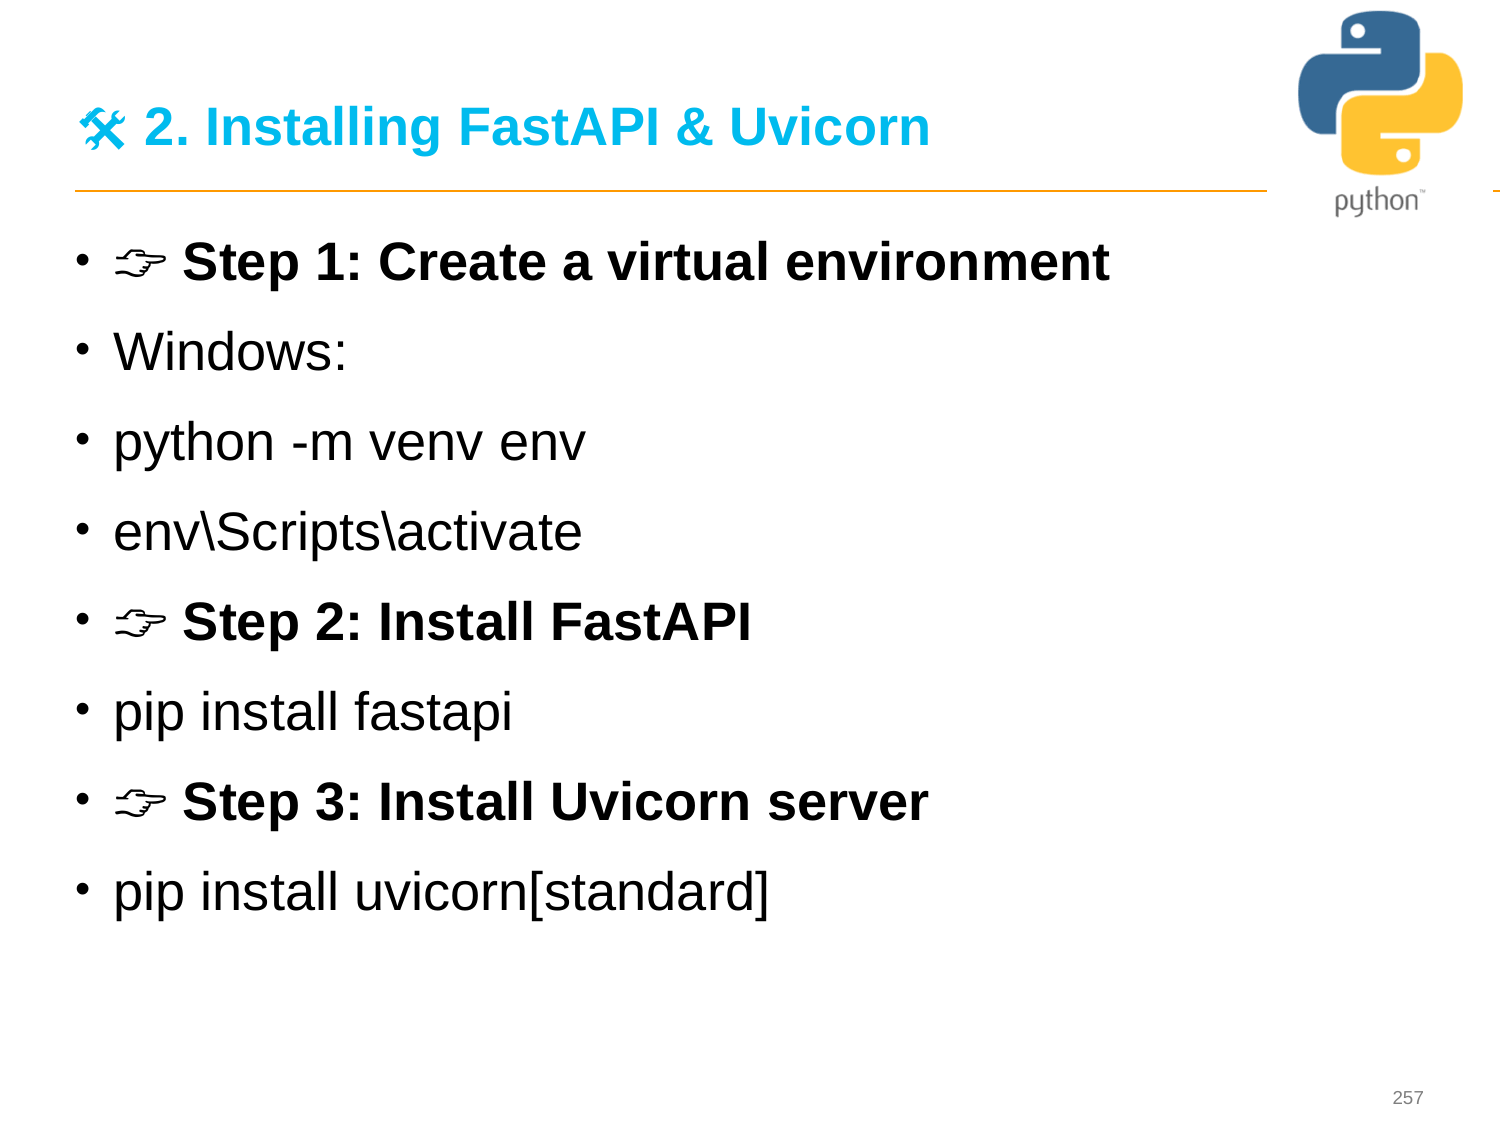

# 🛠️ 2. Installing FastAPI & Uvicorn
👉 Step 1: Create a virtual environment
Windows:
python -m venv env
env\Scripts\activate
👉 Step 2: Install FastAPI
pip install fastapi
👉 Step 3: Install Uvicorn server
pip install uvicorn[standard]